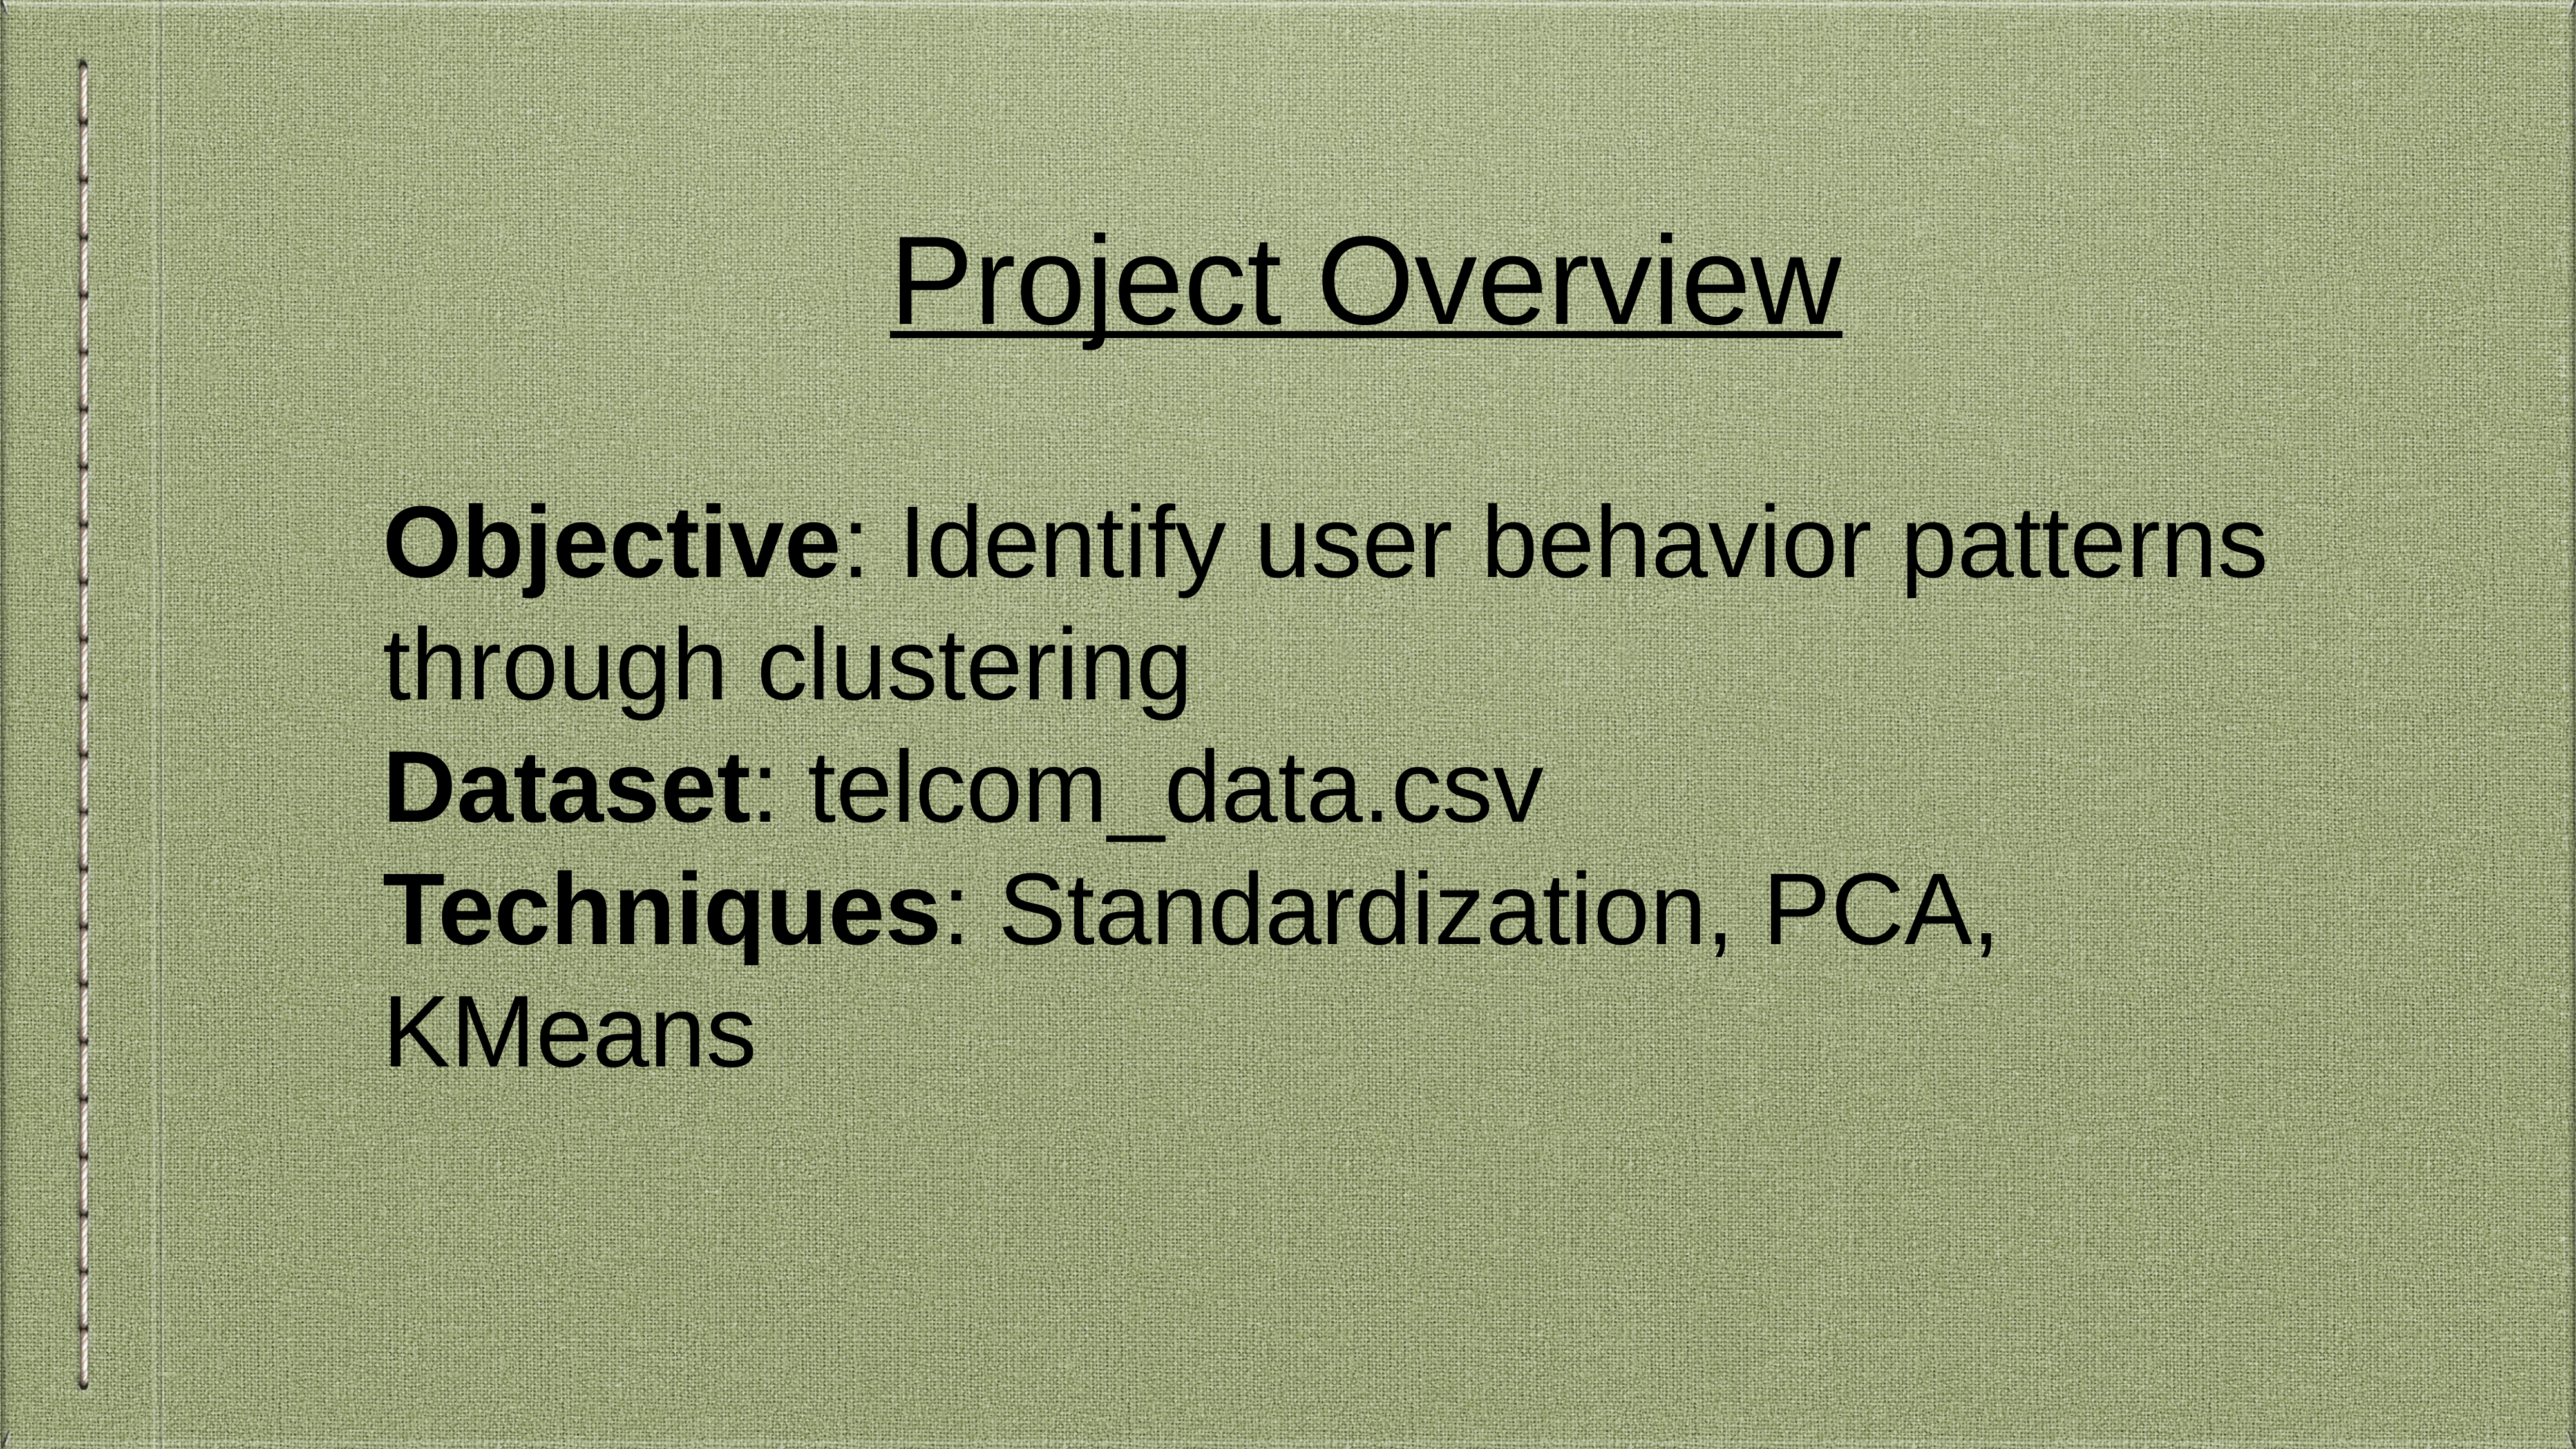

Project Overview
# Objective: Identify user behavior patterns through clustering
Dataset: telcom_data.csv
Techniques: Standardization, PCA, KMeans